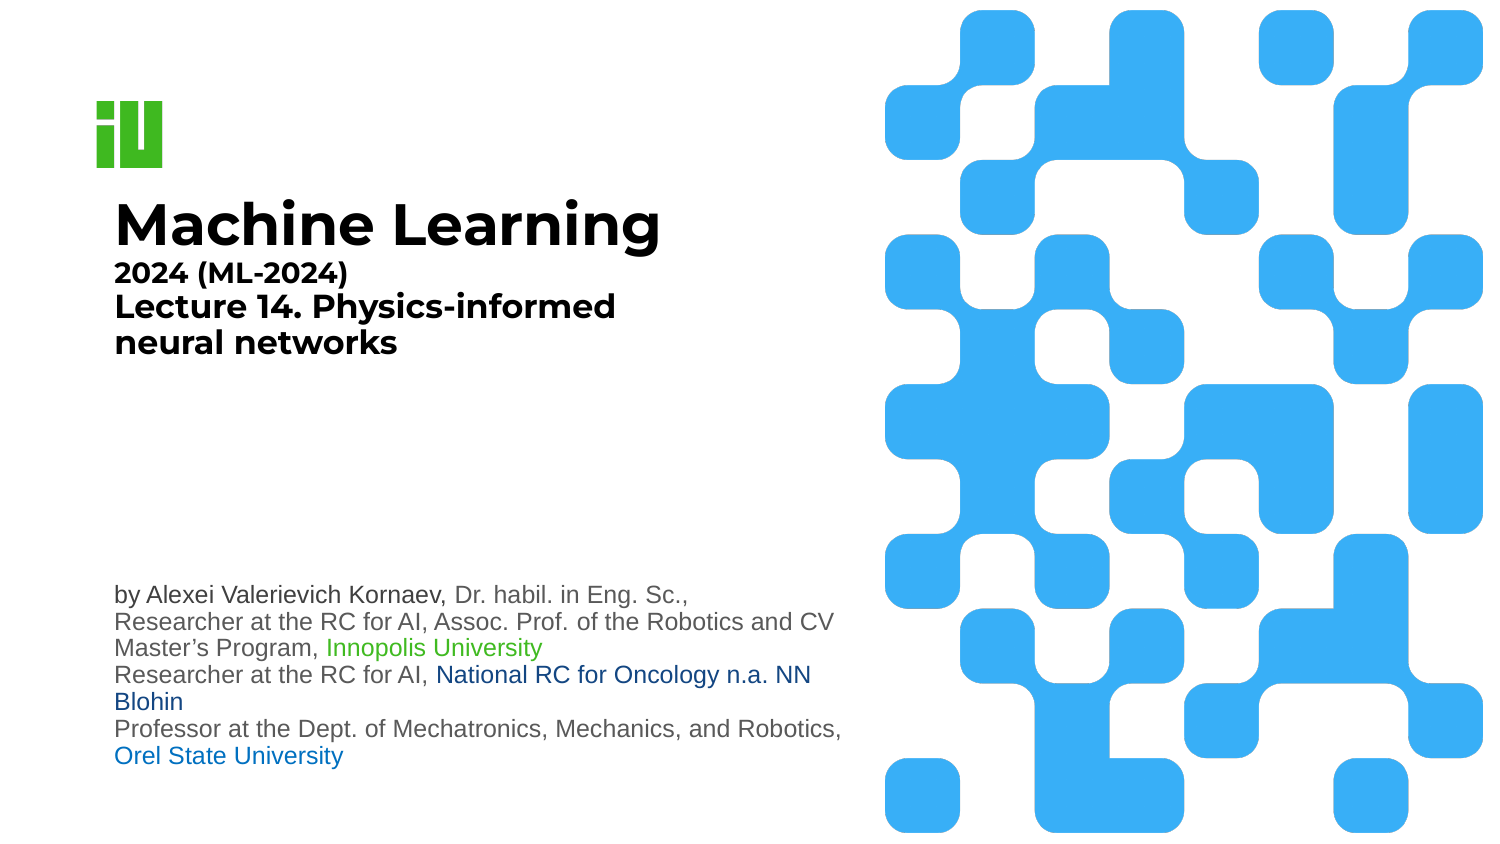

# Machine Learning 2024 (ML-2024) Lecture 14. Physics-informed neural networks
by Alexei Valerievich Kornaev, Dr. habil. in Eng. Sc.,
Researcher at the RC for AI, Assoc. Prof. of the Robotics and CV Master’s Program, Innopolis University
Researcher at the RC for AI, National RC for Oncology n.a. NN Blohin
Professor at the Dept. of Mechatronics, Mechanics, and Robotics, Orel State University